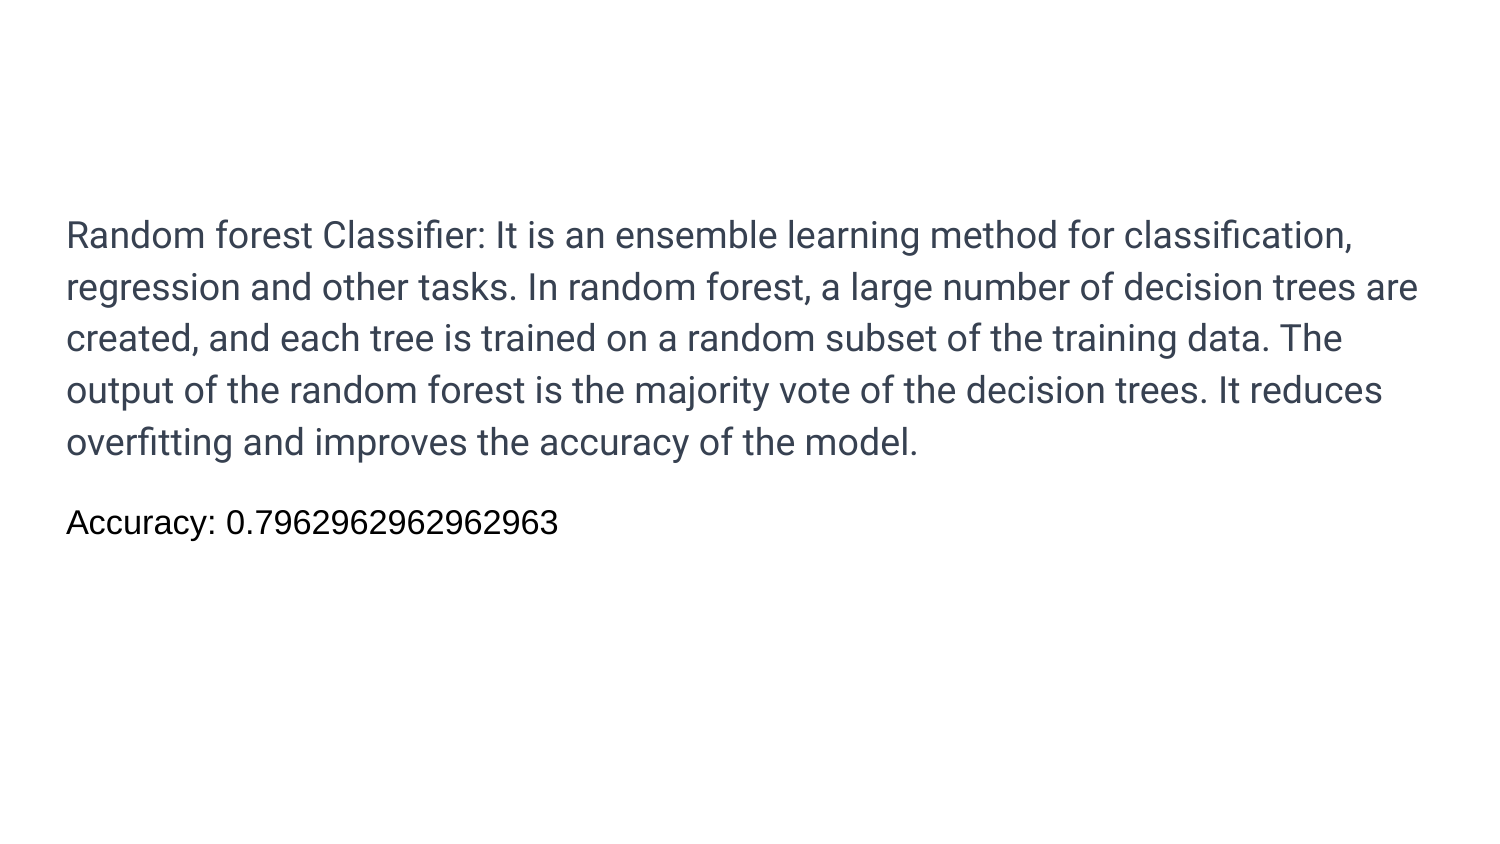

#
Random forest Classifier: It is an ensemble learning method for classification, regression and other tasks. In random forest, a large number of decision trees are created, and each tree is trained on a random subset of the training data. The output of the random forest is the majority vote of the decision trees. It reduces overfitting and improves the accuracy of the model.
Accuracy: 0.7962962962962963